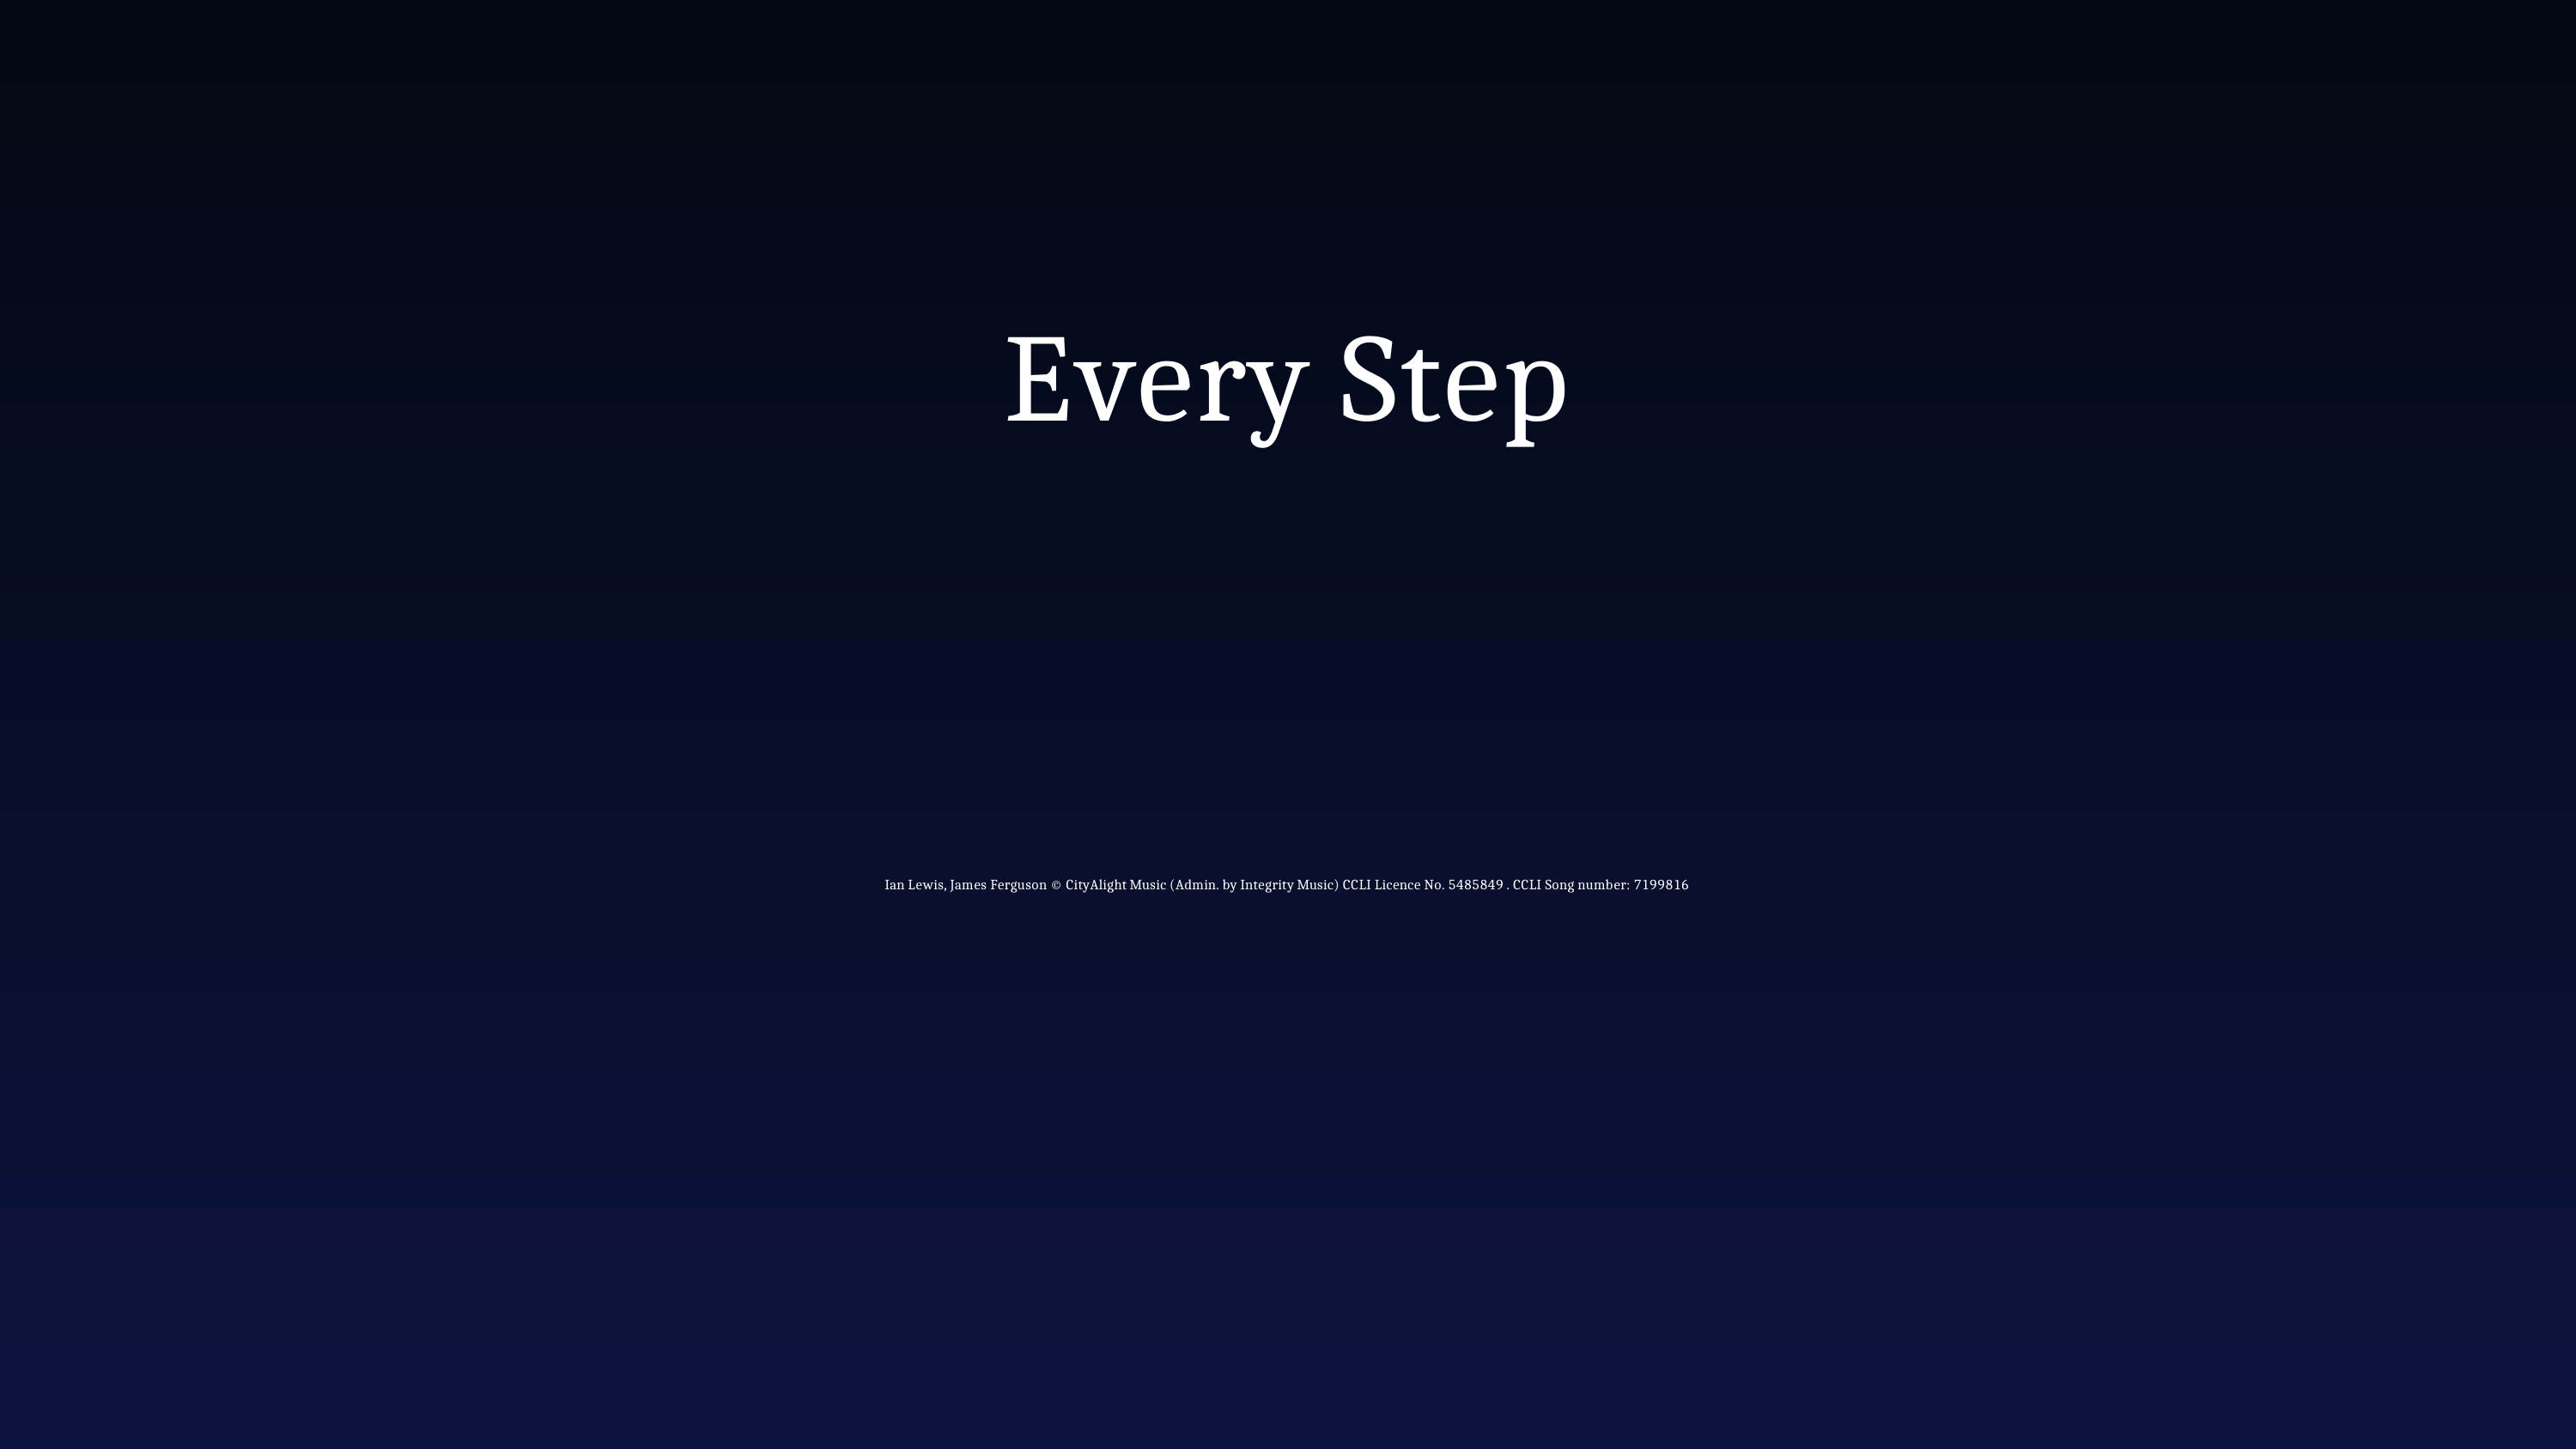

Every Step
Ian Lewis, James Ferguson © CityAlight Music (Admin. by Integrity Music) CCLI Licence No. 5485849 . CCLI Song number: 7199816